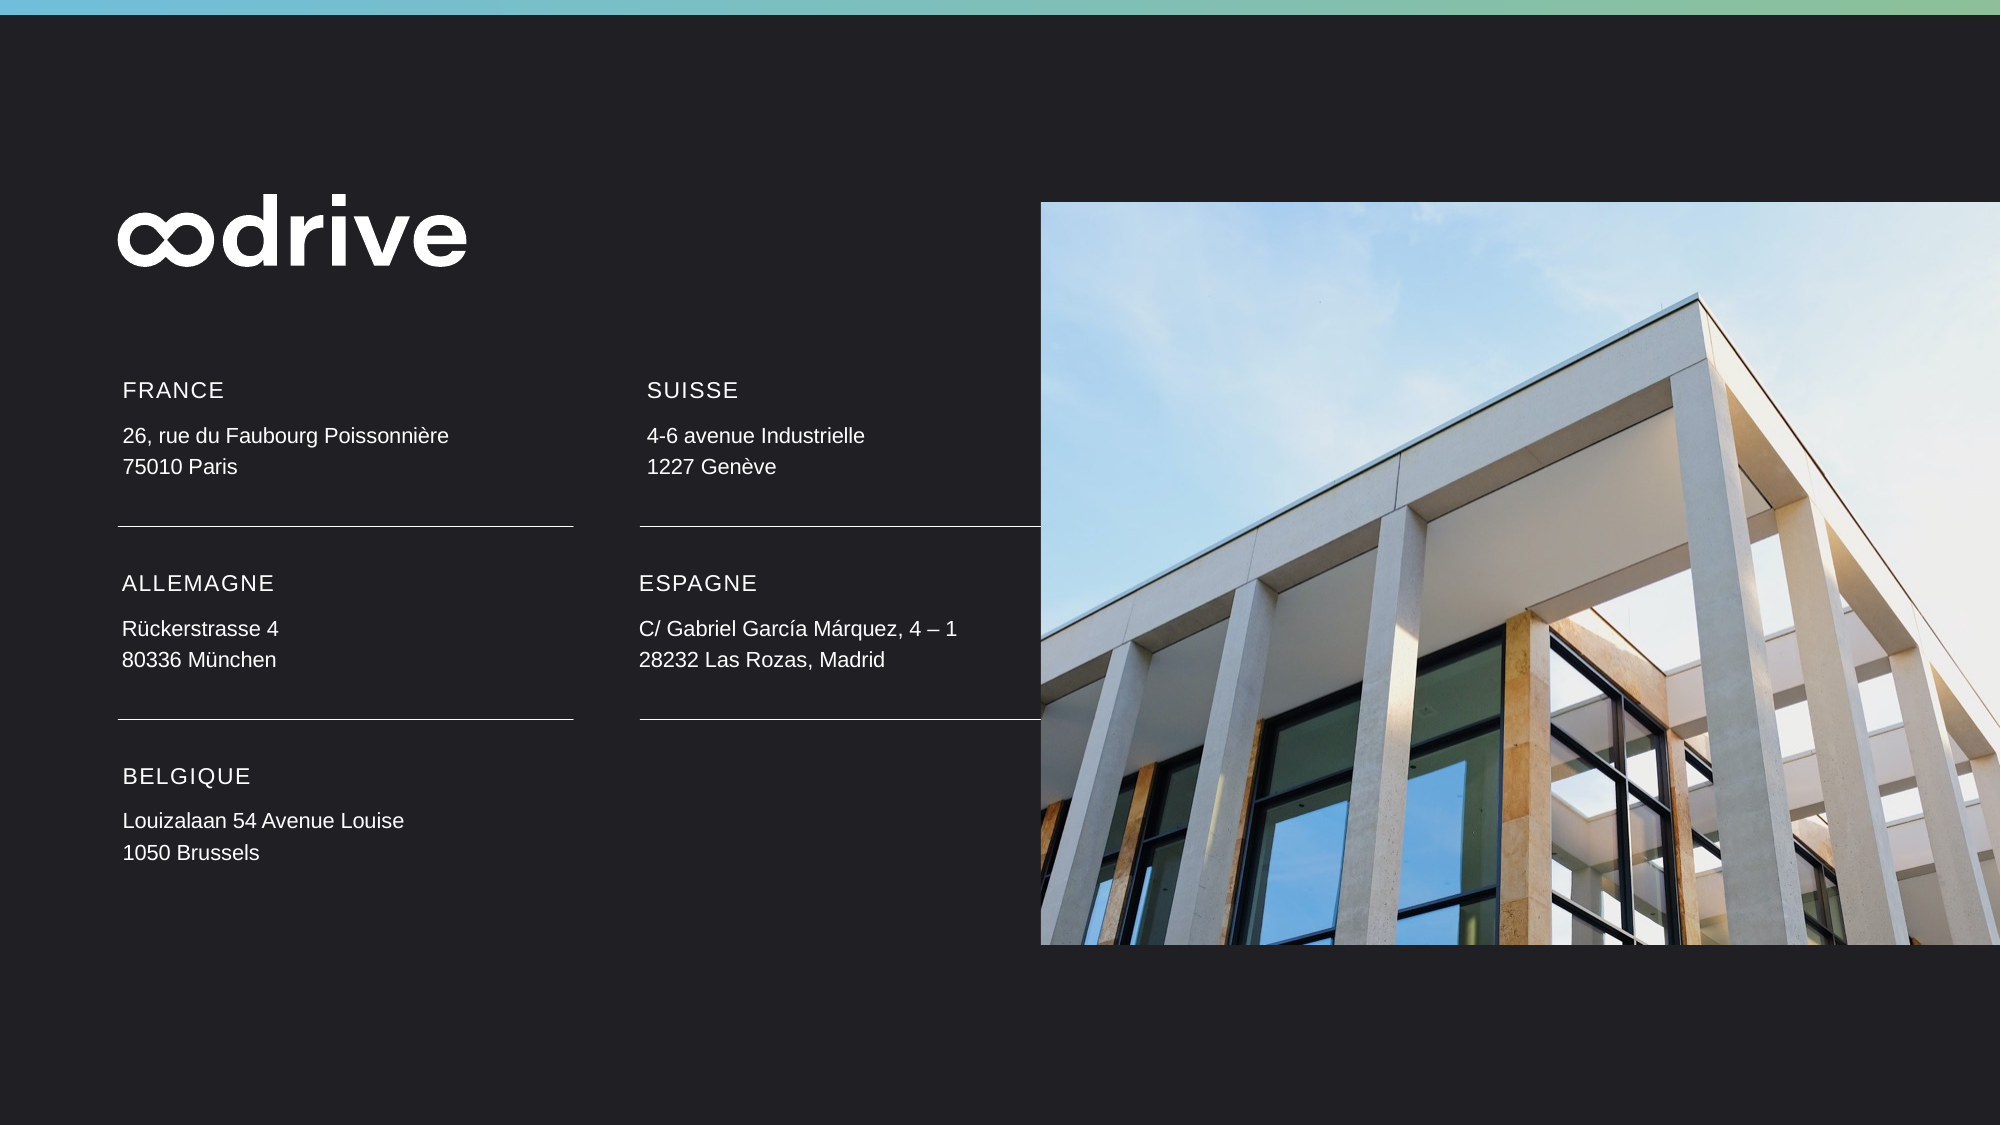

FRANCE
26, rue du Faubourg Poissonnière
75010 Paris
SUISSE
4-6 avenue Industrielle
1227 Genève
ALLEMAGNE
Rückerstrasse 4
80336 München
ESPAGNE
C/ Gabriel García Márquez, 4 – 1
28232 Las Rozas, Madrid
BELGIQUE
Louizalaan 54 Avenue Louise
1050 Brussels